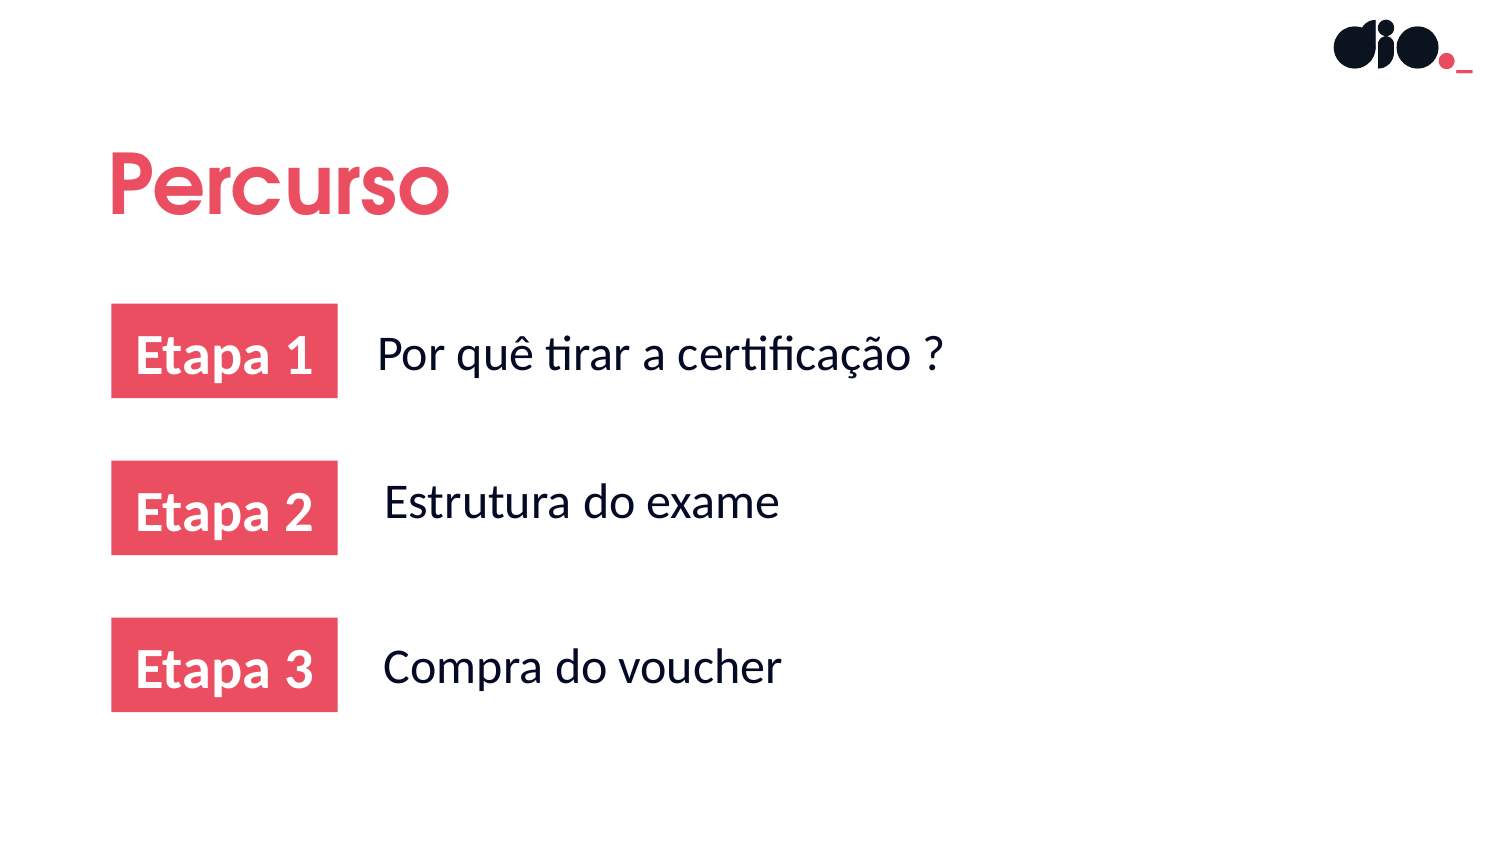

Percurso
Etapa 1
Por quê tirar a certificação ?
Etapa 2
Estrutura do exame

Etapa 3
Compra do voucher